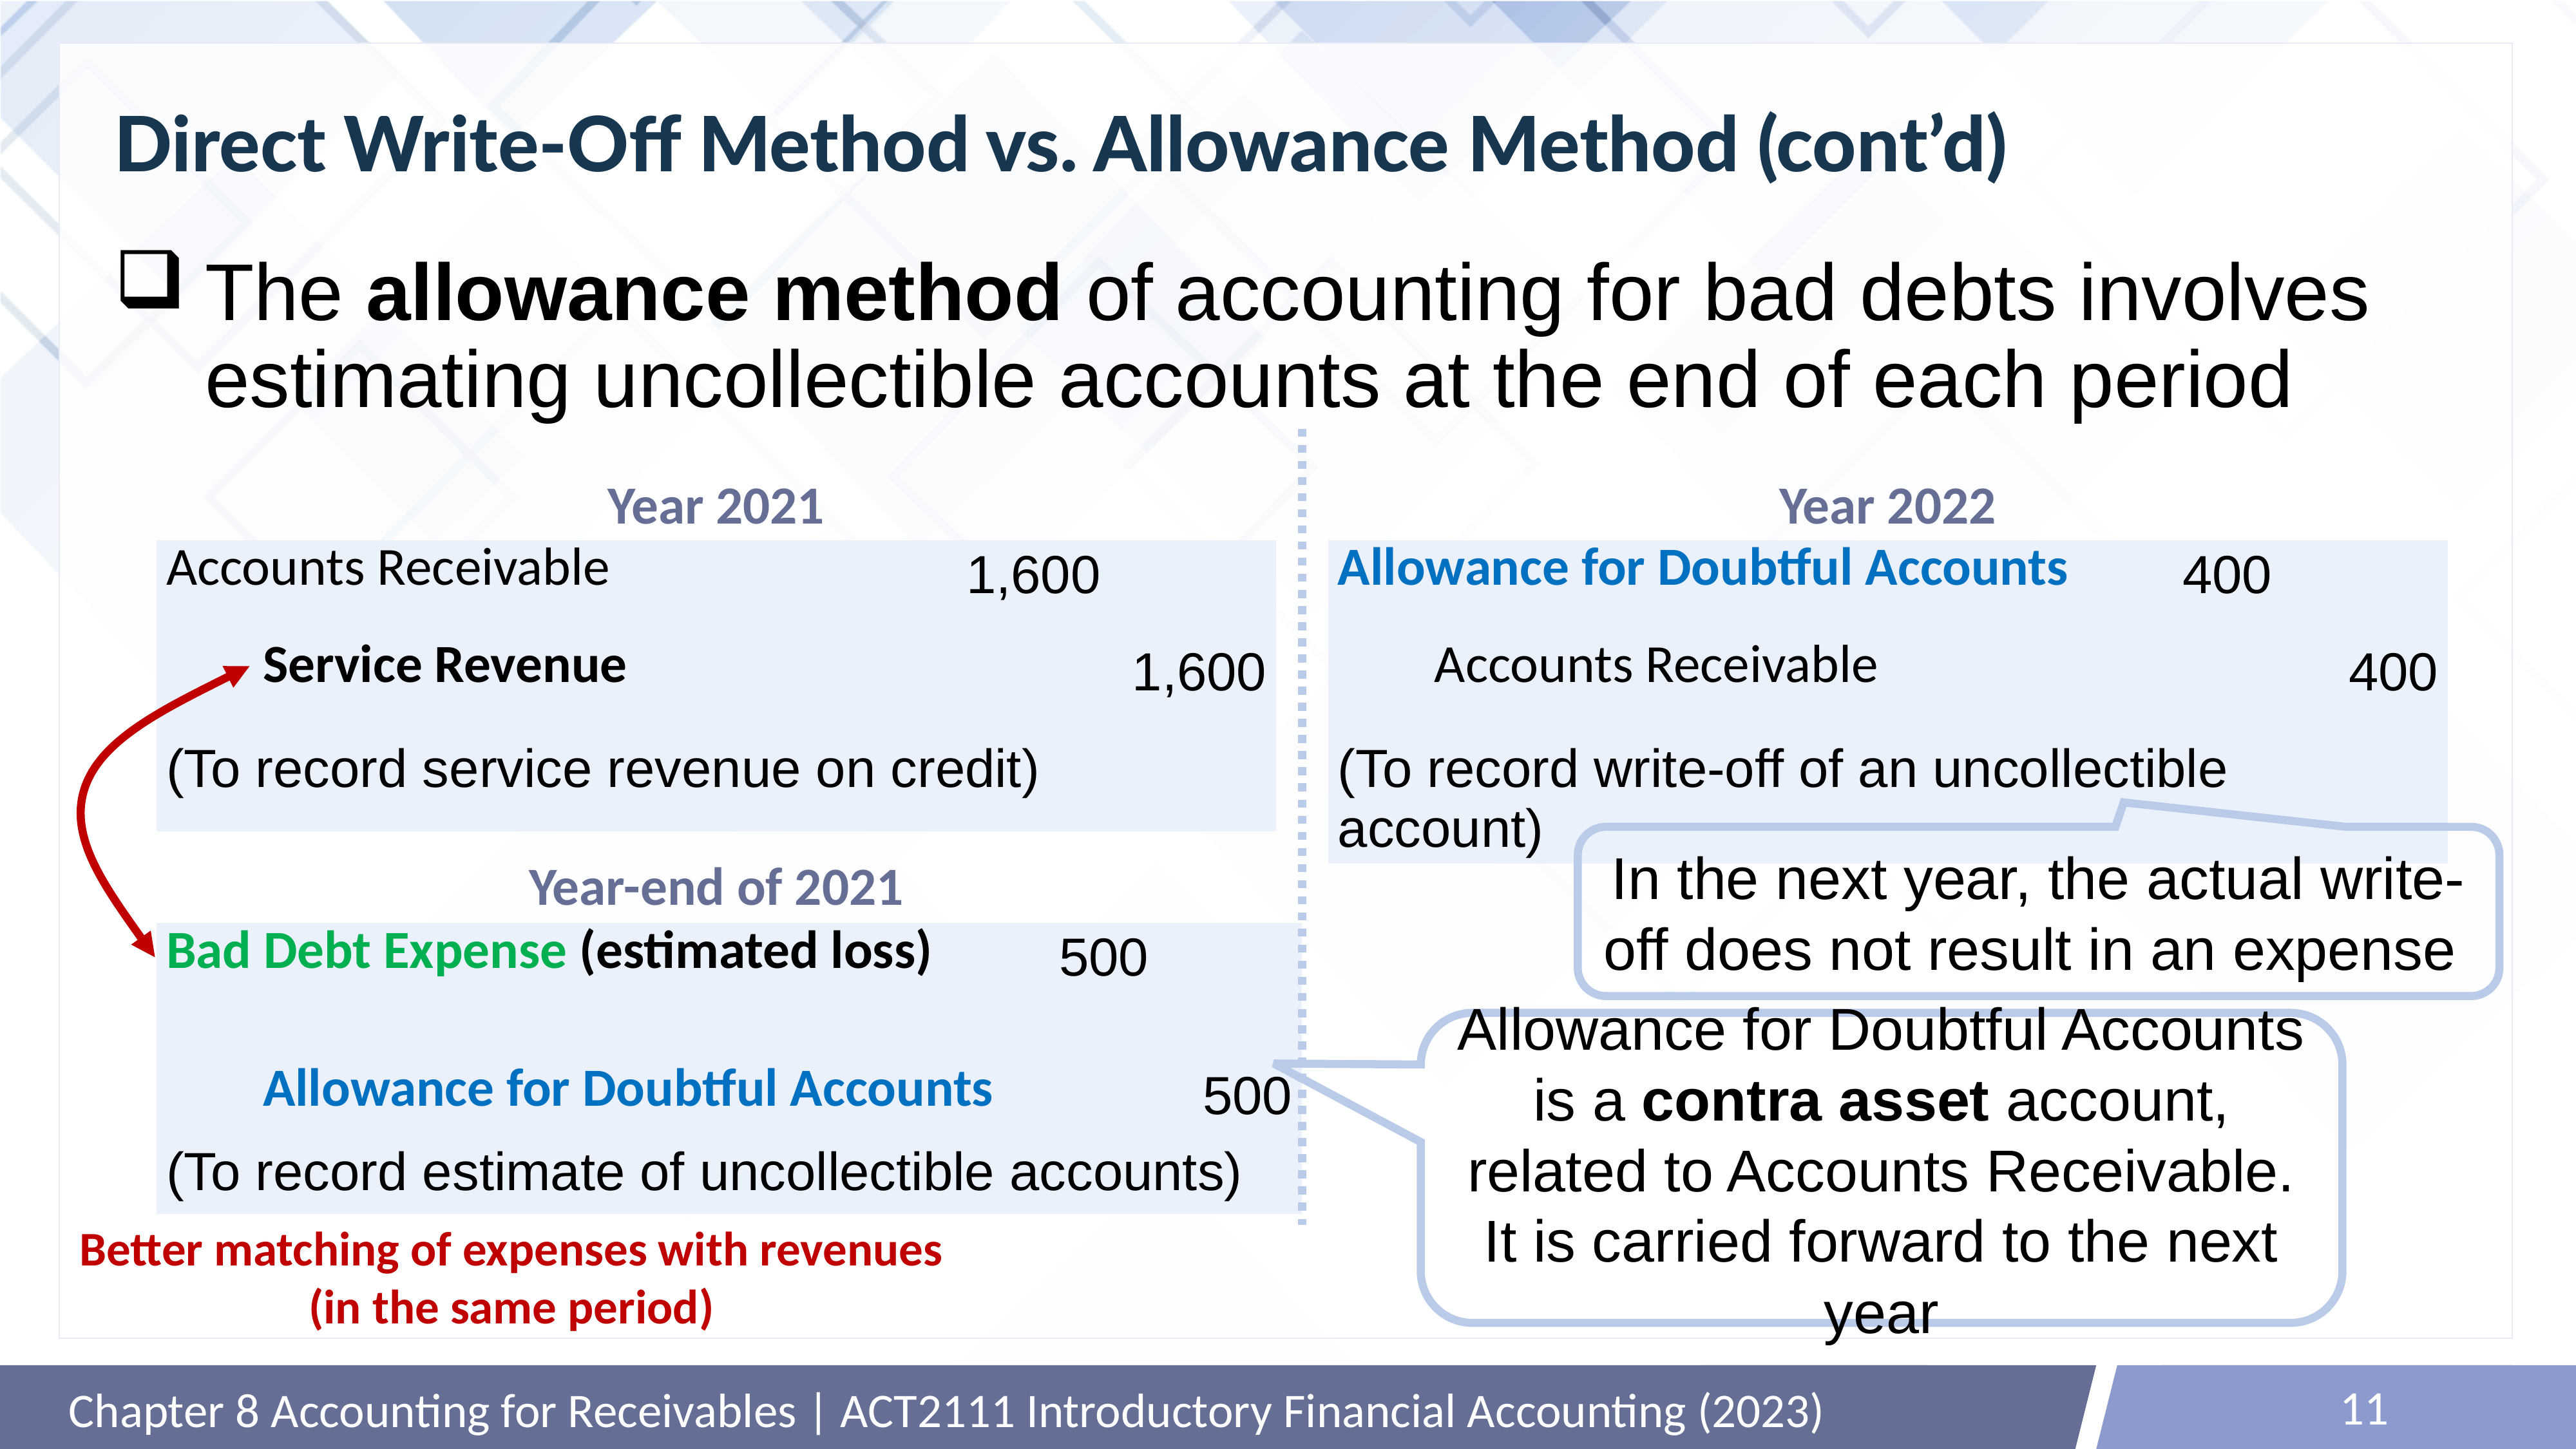

# Direct Write-Off Method vs. Allowance Method (cont’d)
The allowance method of accounting for bad debts involves estimating uncollectible accounts at the end of each period
Year 2021
Year 2022
| Accounts Receivable | 1,600 |  |
| --- | --- | --- |
| Service Revenue |  | 1,600 |
| (To record service revenue on credit) |  |  |
| Allowance for Doubtful Accounts | 400 |  |
| --- | --- | --- |
| Accounts Receivable |  | 400 |
| (To record write-off of an uncollectible account) |  |  |

In the next year, the actual write-off does not result in an expense
Year-end of 2021
| Bad Debt Expense (estimated loss) | 500 |  |
| --- | --- | --- |
| Allowance for Doubtful Accounts |  | 500 |
| (To record estimate of uncollectible accounts) |  |  |
Allowance for Doubtful Accounts is a contra asset account, related to Accounts Receivable. It is carried forward to the next year
Better matching of expenses with revenues
(in the same period)
11
Chapter 8 Accounting for Receivables | ACT2111 Introductory Financial Accounting (2023)